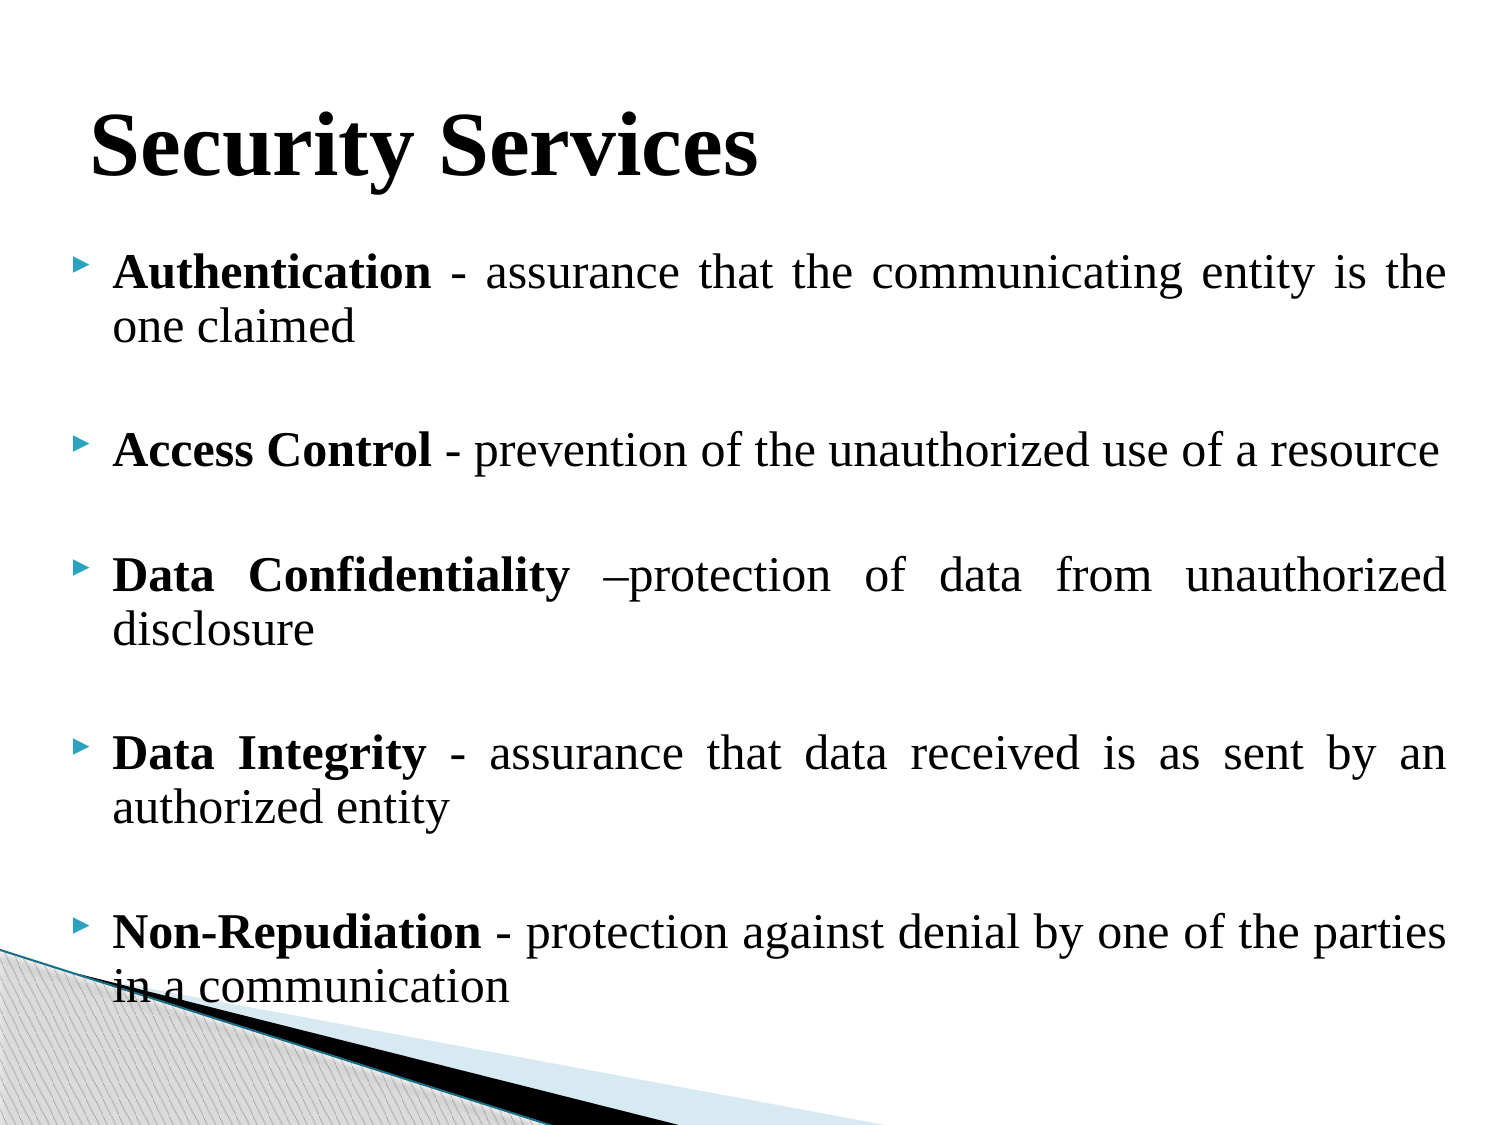

# Security Services
Authentication - assurance that the communicating entity is the one claimed

Access Control - prevention of the unauthorized use of a resource

Data Confidentiality –protection of data from unauthorized disclosure

Data Integrity - assurance that data received is as sent by an authorized entity

Non-Repudiation - protection against denial by one of the parties in a communication